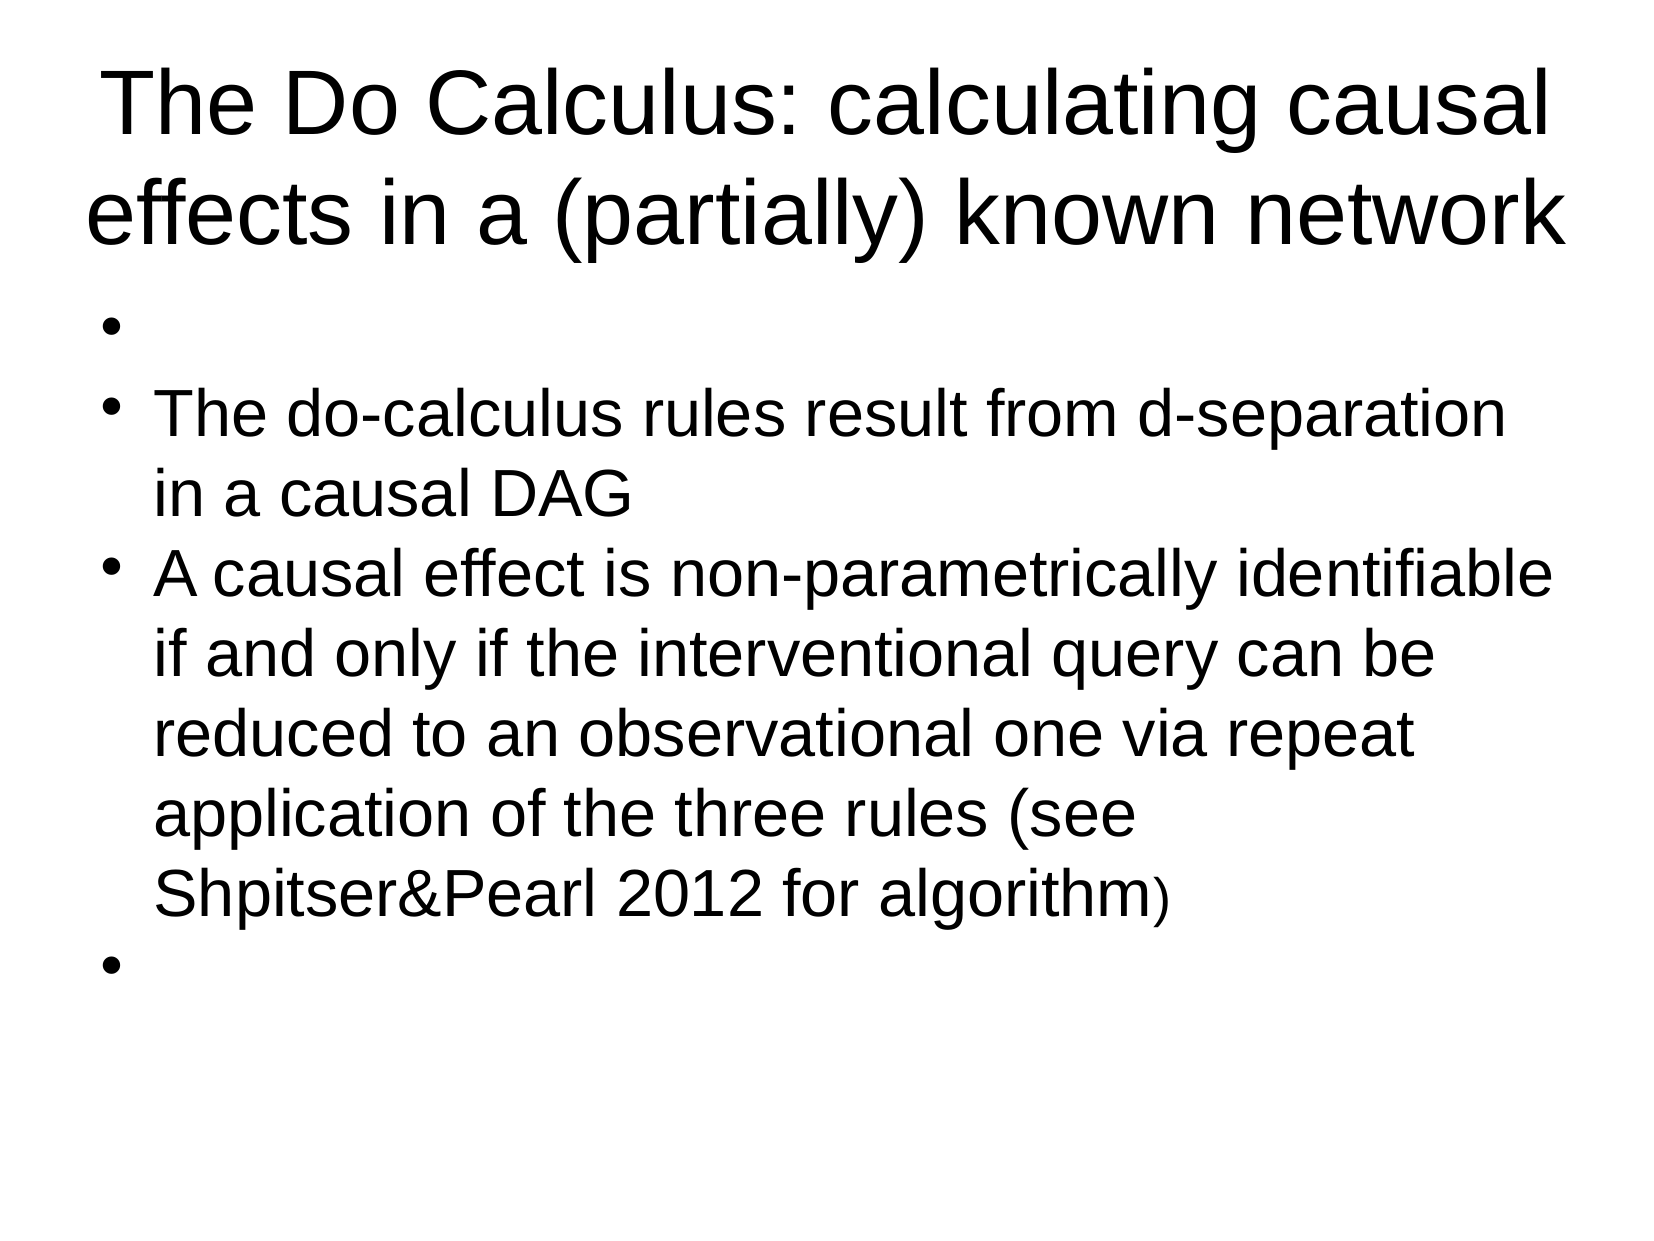

The Do Calculus: calculating causal effects in a (partially) known network

The do-calculus rules result from d-separation in a causal DAG
A causal effect is non-parametrically identifiable if and only if the interventional query can be reduced to an observational one via repeat application of the three rules (see Shpitser&Pearl 2012 for algorithm)